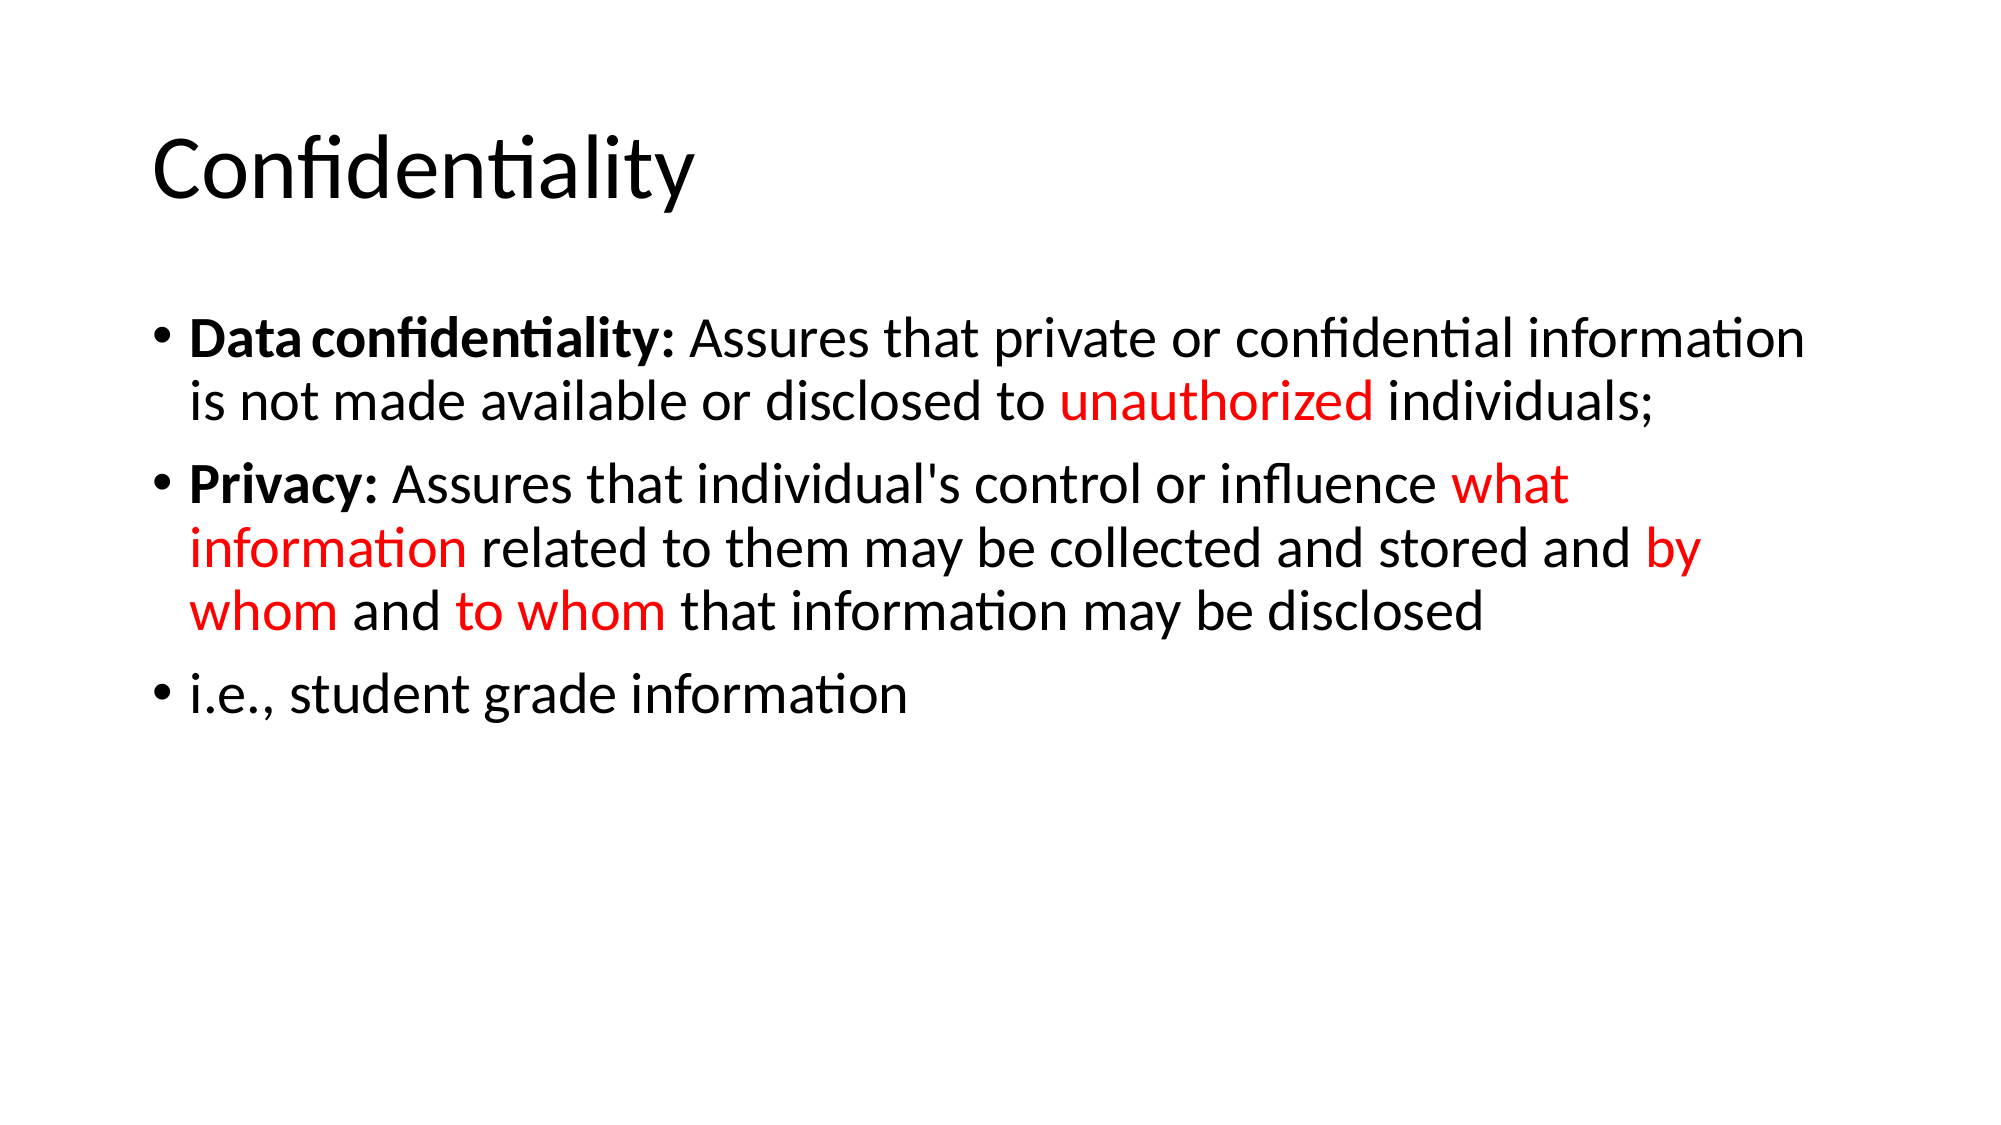

# Confidentiality
Data confidentiality: Assures that private or confidential information is not made available or disclosed to unauthorized individuals;
Privacy: Assures that individual's control or influence what information related to them may be collected and stored and by whom and to whom that information may be disclosed
i.e., student grade information